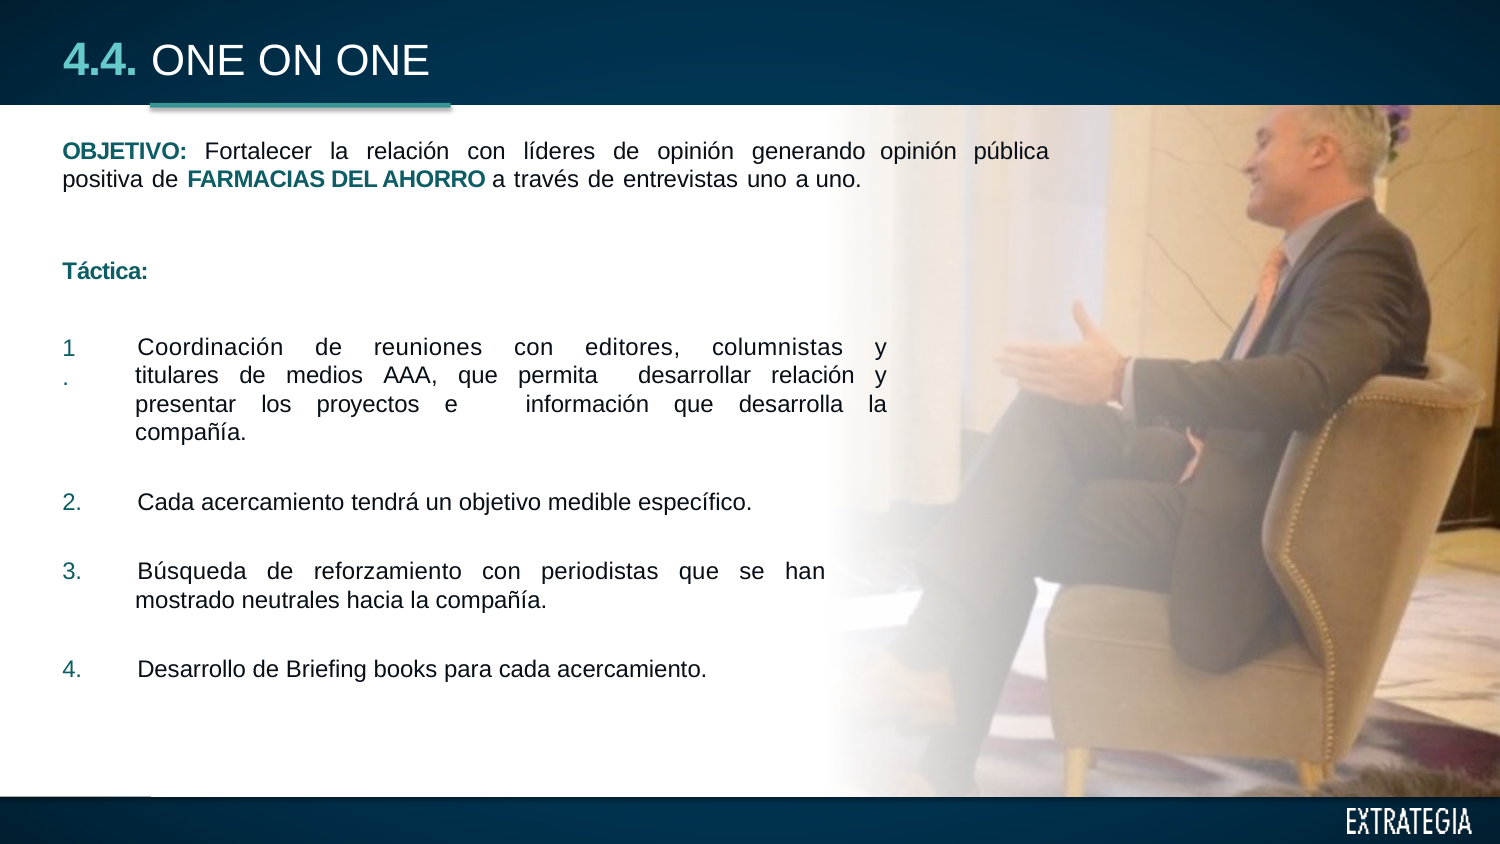

# 4.4. ONE ON ONE

OBJETIVO: Fortalecer la relación con líderes de opinión generando opinión pública positiva de FARMACIAS DEL AHORRO a través de entrevistas uno a uno.

Táctica:
1.
Coordinación   de   reuniones   con   editores,   columnistas   y titulares  de  medios  AAA,  que  permita    desarrollar  relación  y presentar  los  proyectos  e      información  que  desarrolla  la compañía.
2.
Cada acercamiento tendrá un objetivo medible específico.
Búsqueda   de   reforzamiento   con   periodistas   que   se   han mostrado neutrales hacia la compañía.
3.
4.
Desarrollo de Briefing books para cada acercamiento.